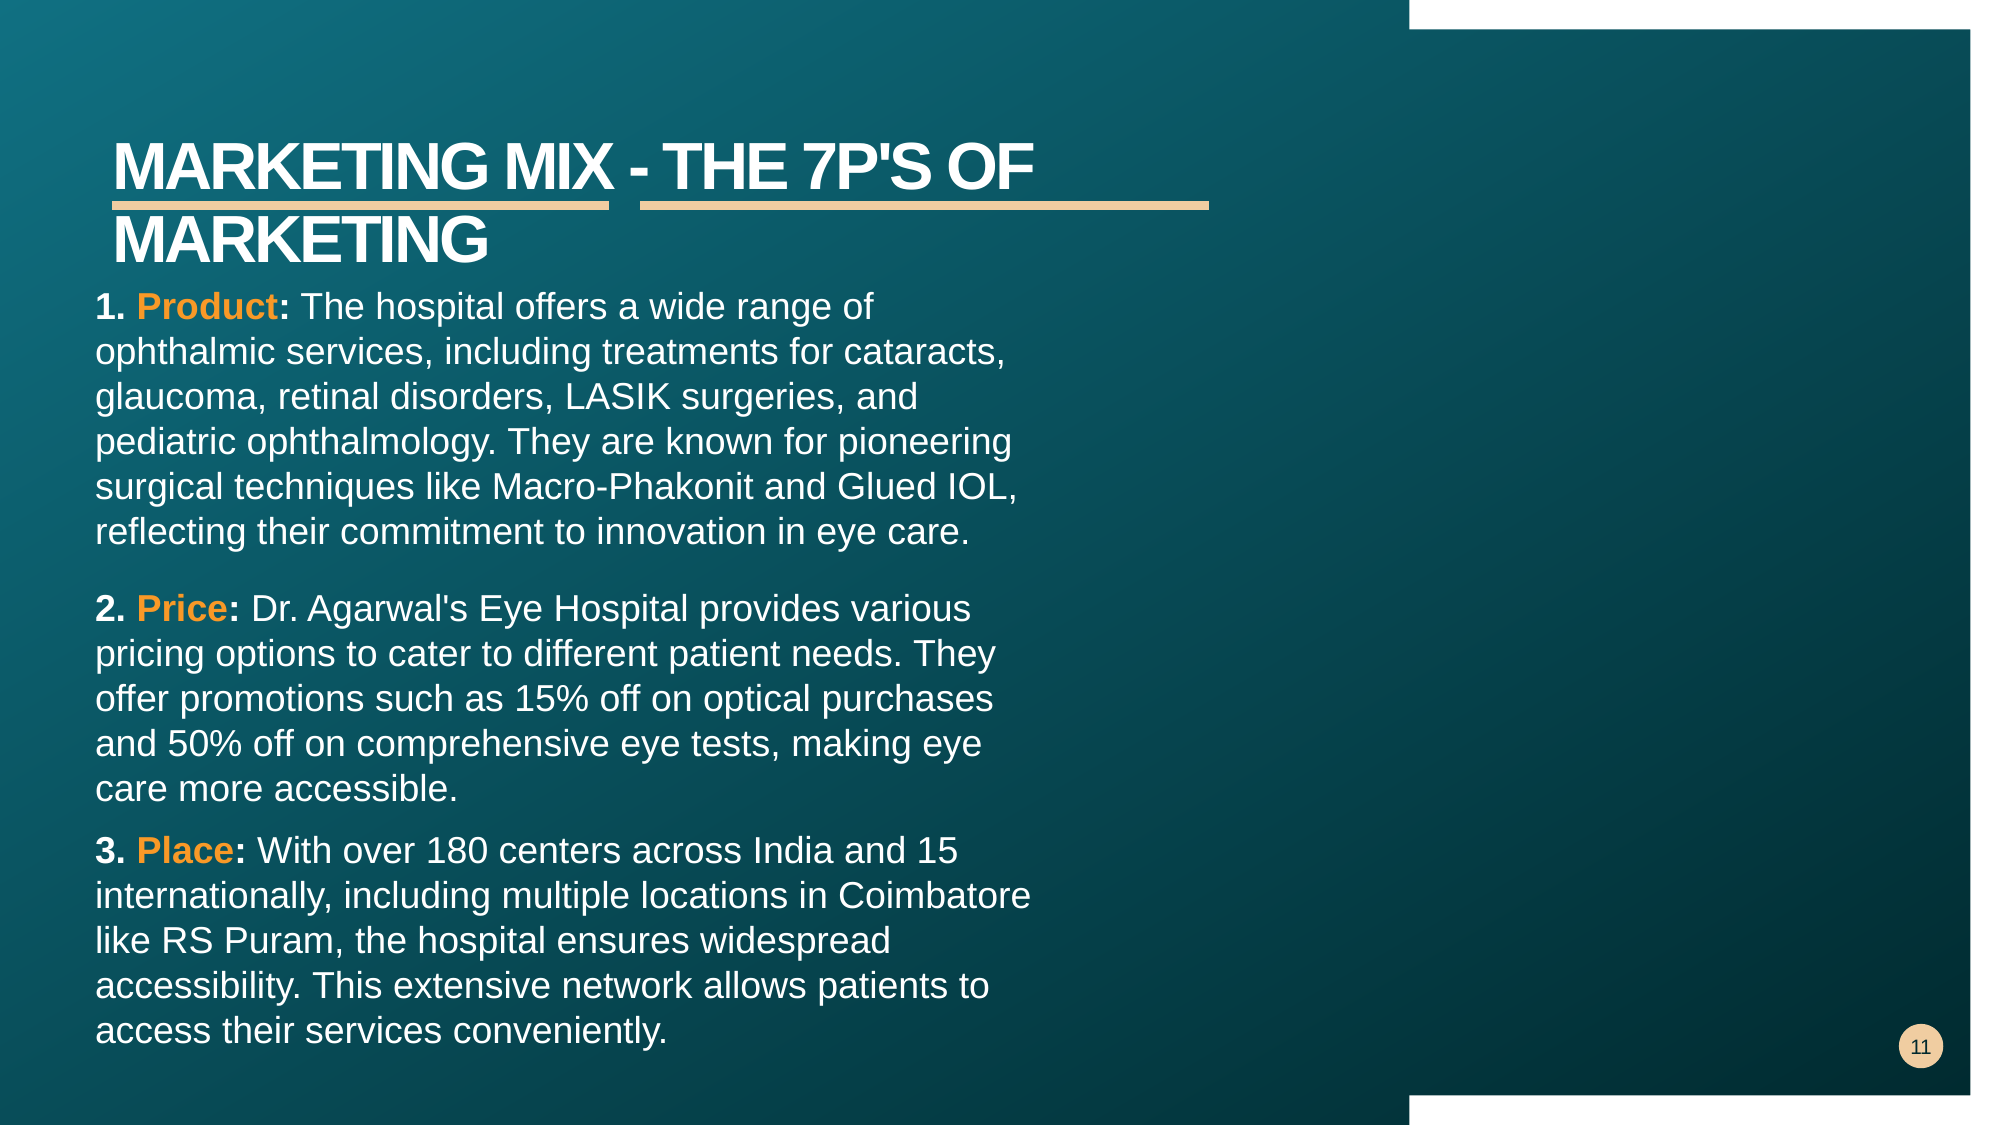

# Marketing Mix - The 7P's of Marketing

1. Product: The hospital offers a wide range of ophthalmic services, including treatments for cataracts, glaucoma, retinal disorders, LASIK surgeries, and pediatric ophthalmology. They are known for pioneering surgical techniques like Macro-Phakonit and Glued IOL, reflecting their commitment to innovation in eye care.
2. Price: Dr. Agarwal's Eye Hospital provides various pricing options to cater to different patient needs. They offer promotions such as 15% off on optical purchases and 50% off on comprehensive eye tests, making eye care more accessible. ​
3. Place: With over 180 centers across India and 15 internationally, including multiple locations in Coimbatore like RS Puram, the hospital ensures widespread accessibility. This extensive network allows patients to access their services conveniently.
11